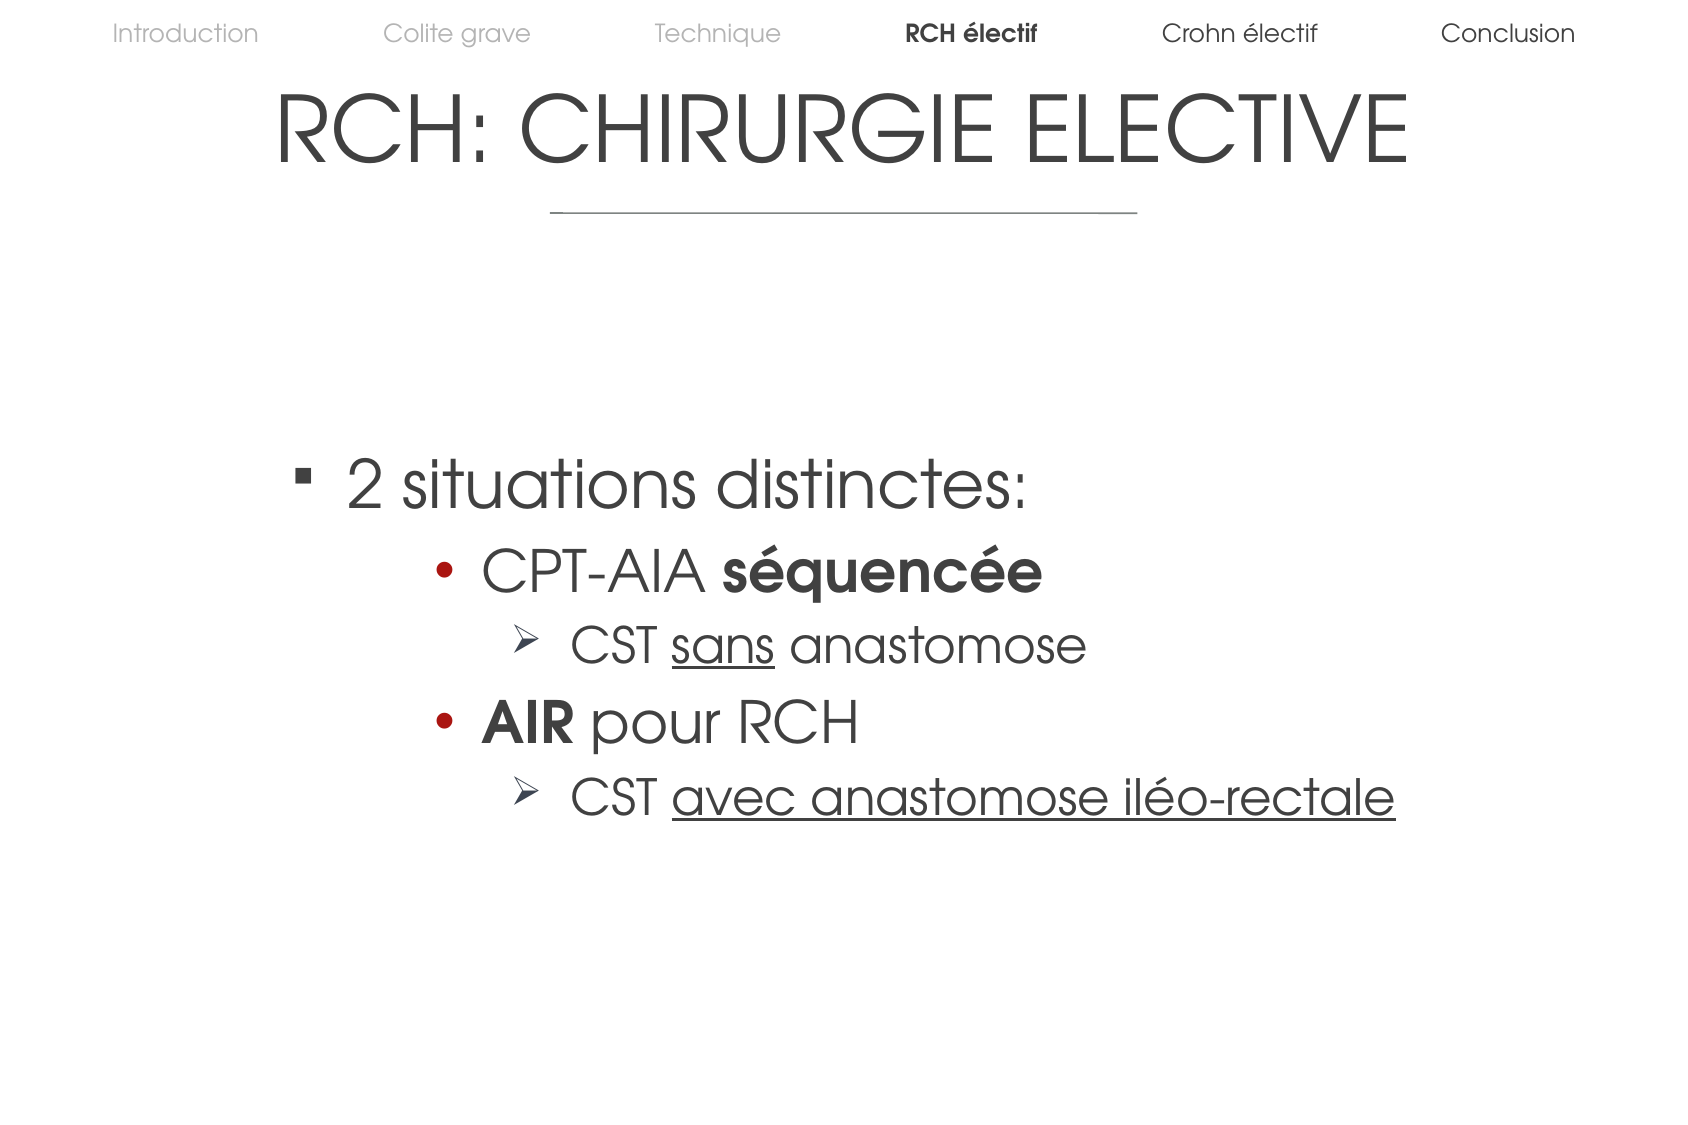

Introduction
Colite grave
Technique
RCH électif
Crohn électif
Conclusion
# RCH: CHIRURGIE ELECTIVE
2 situations distinctes:
CPT-AIA séquencée
CST sans anastomose
AIR pour RCH
CST avec anastomose iléo-rectale
2 situations distinctes:
CPT-AIA séquencée
AIR pour RCH